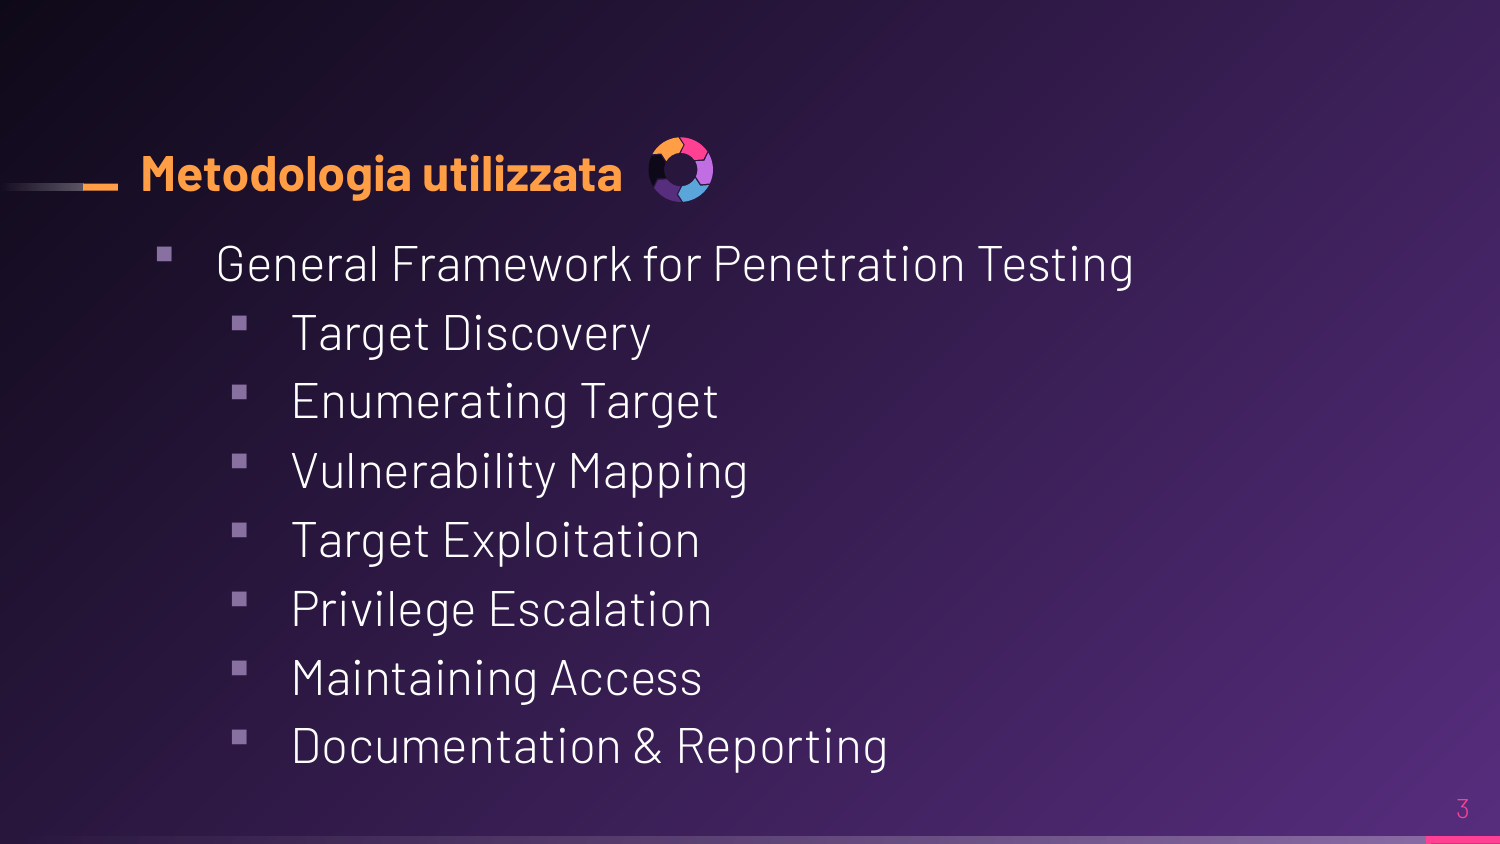

# Metodologia utilizzata

General Framework for Penetration Testing
Target Discovery
Enumerating Target
Vulnerability Mapping
Target Exploitation
Privilege Escalation
Maintaining Access
Documentation & Reporting
3